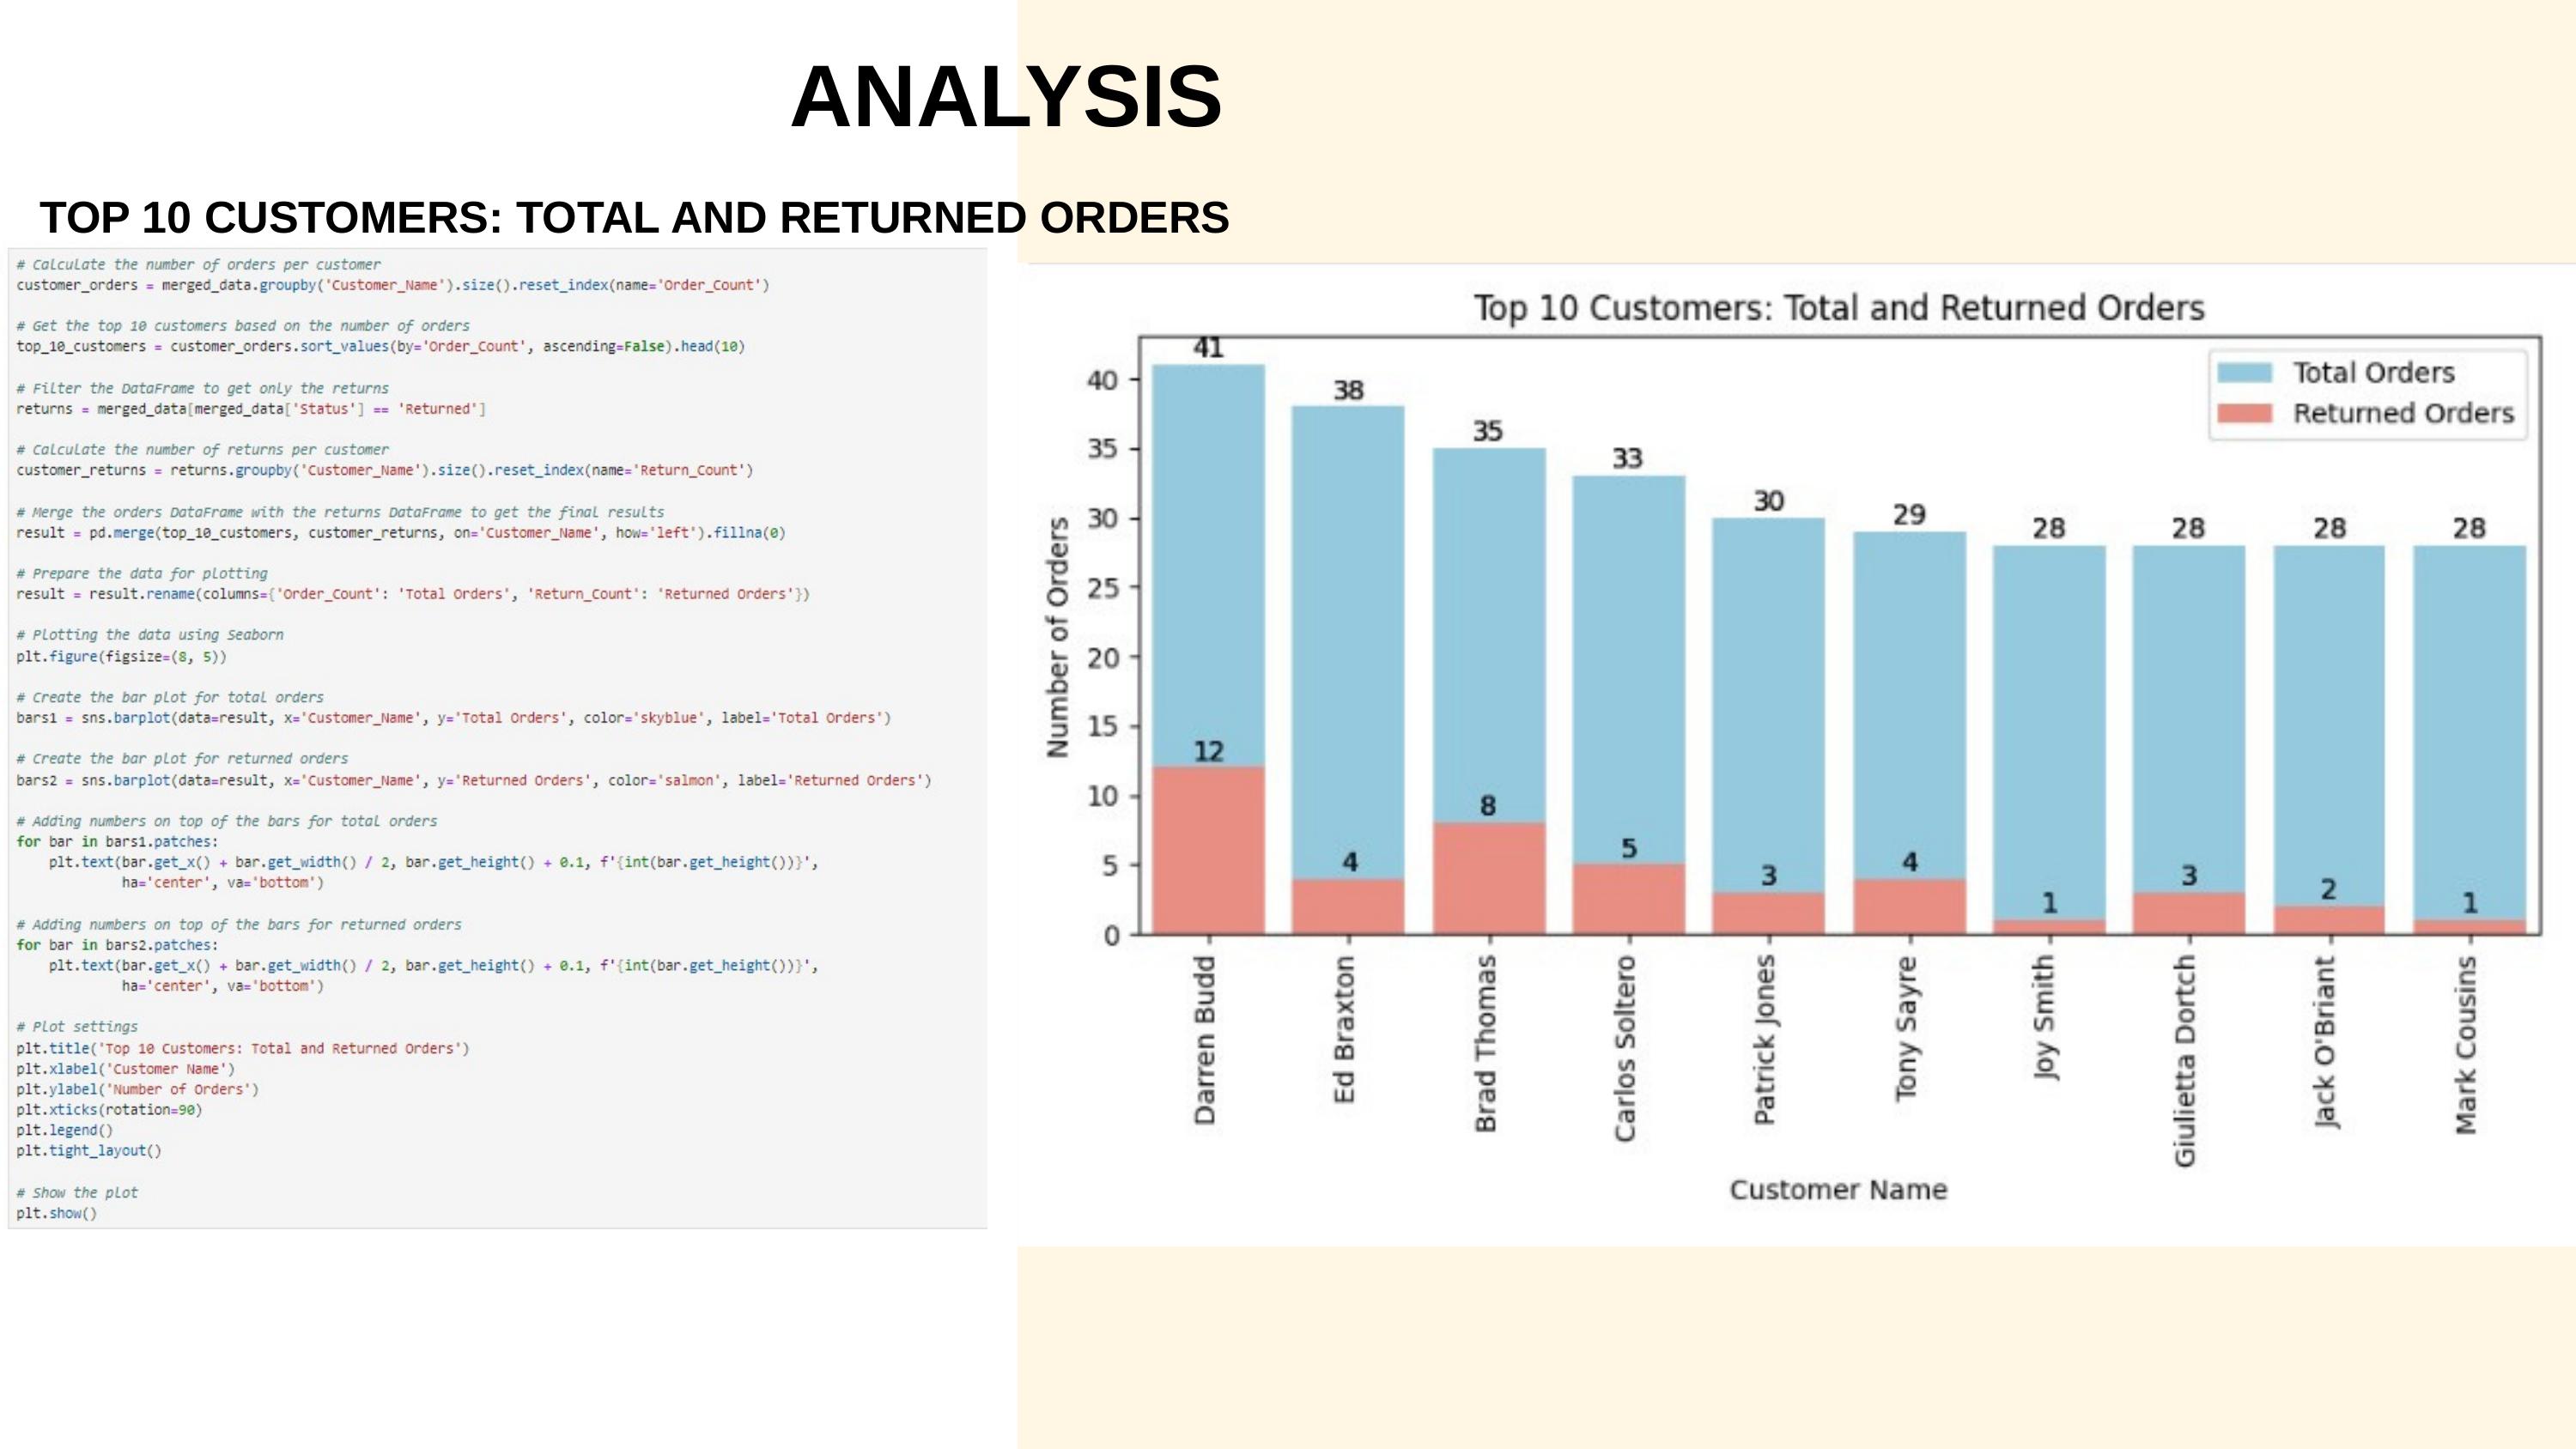

ANALYSIS
TOP 10 CUSTOMERS: TOTAL AND RETURNED ORDERS